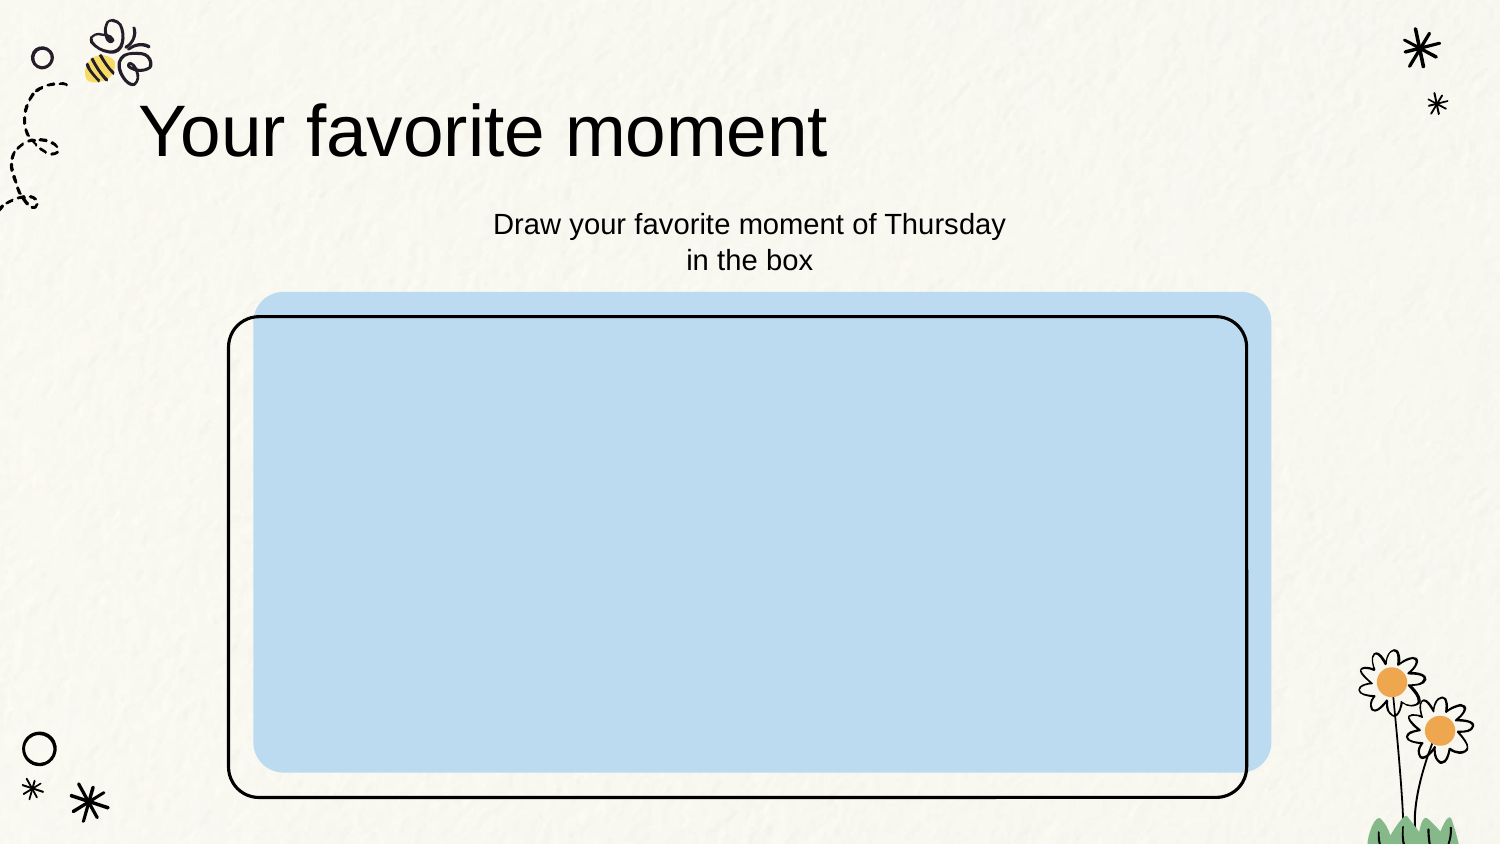

# Your favorite moment
Draw your favorite moment of Thursday in the box